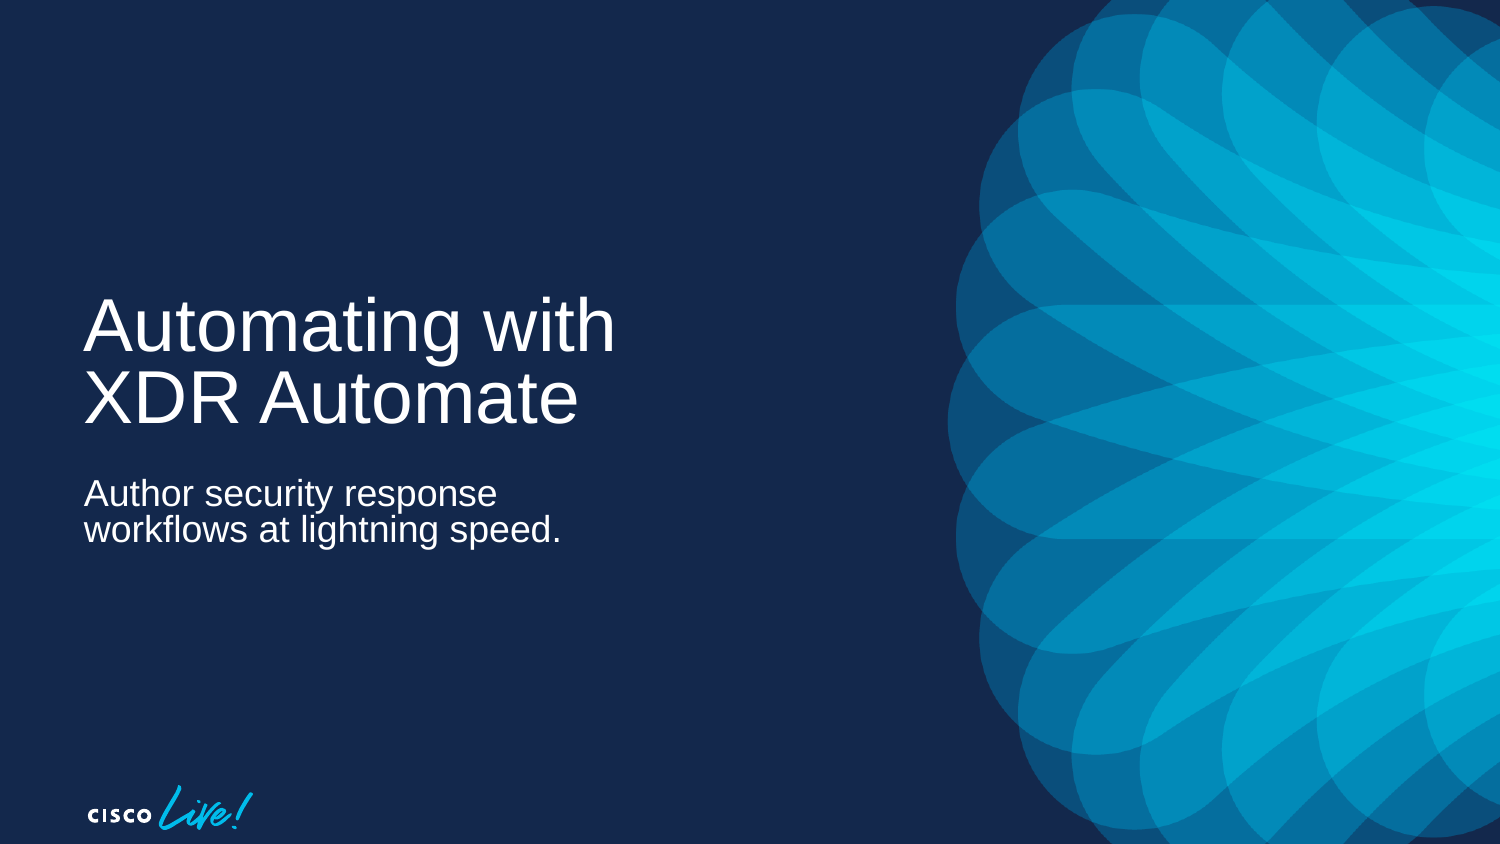

# Automating with XDR Automate Author security response workflows at lightning speed.